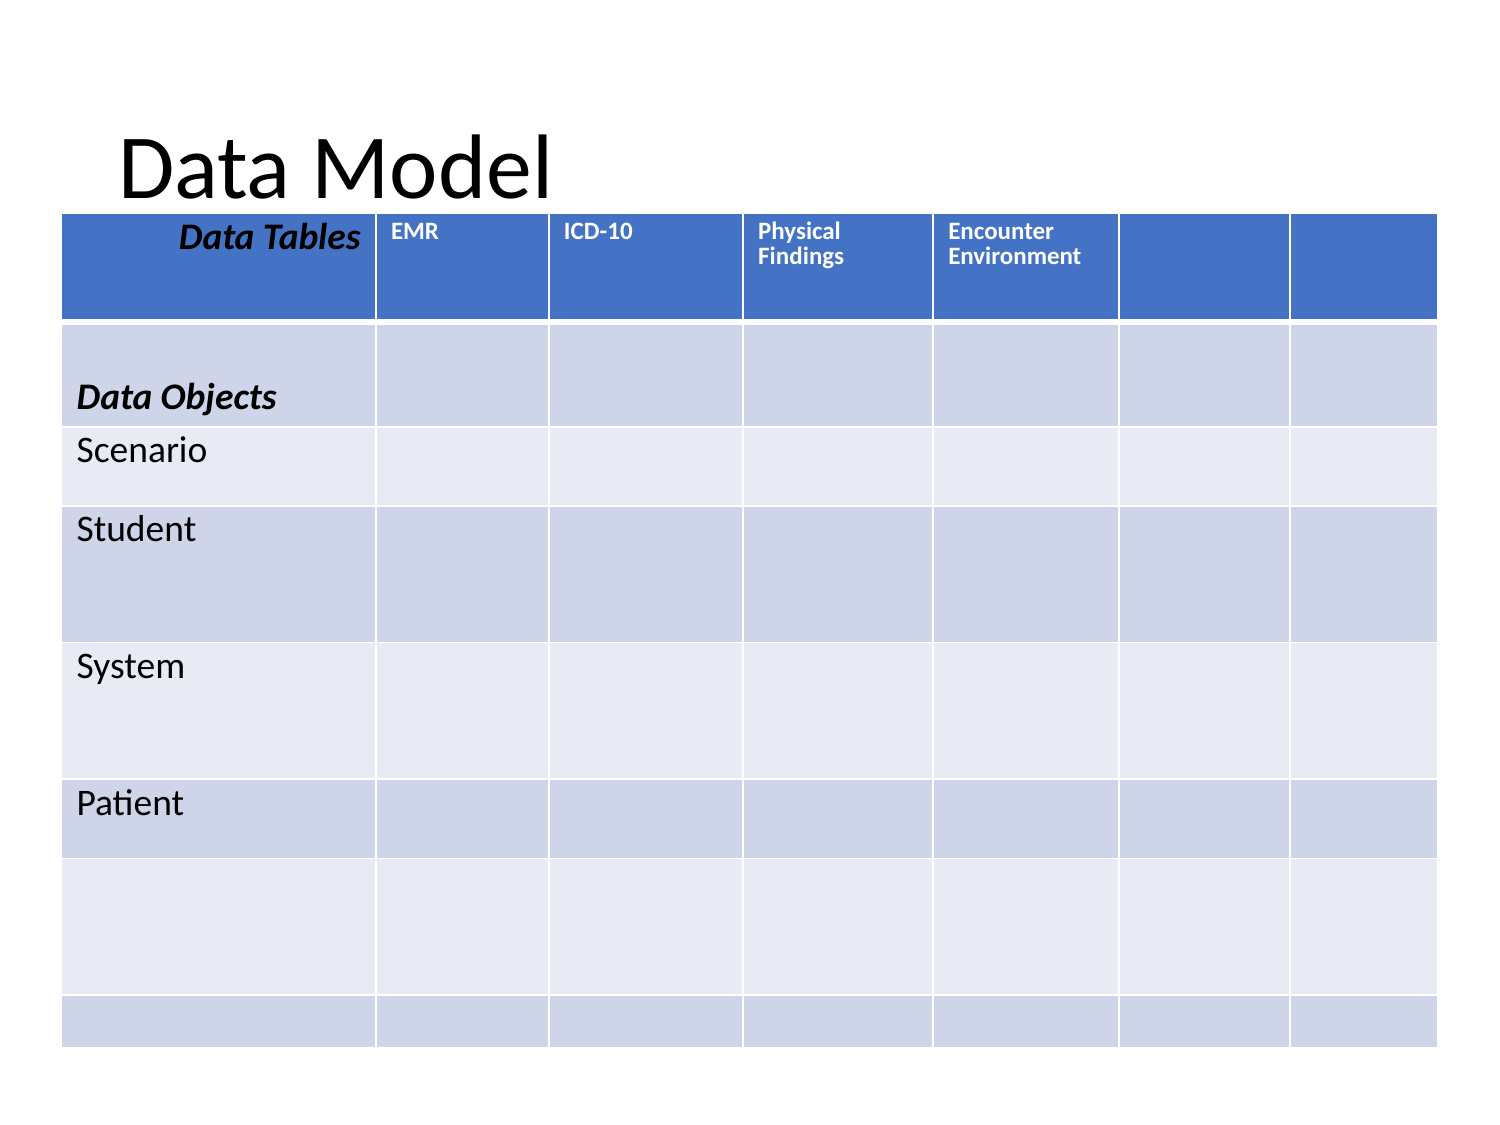

# Data Model
| Data Tables | EMR | ICD-10 | Physical Findings | Encounter Environment |  |  |
| --- | --- | --- | --- | --- | --- | --- |
| Data Objects |  |  |  |  |  |  |
| Scenario |  |  |  |  |  |  |
| Student |  |  |  |  |  |  |
| System |  |  |  |  |  |  |
| Patient |  |  |  |  |  |  |
|  |  |  |  |  |  |  |
|  |  |  |  |  |  |  |